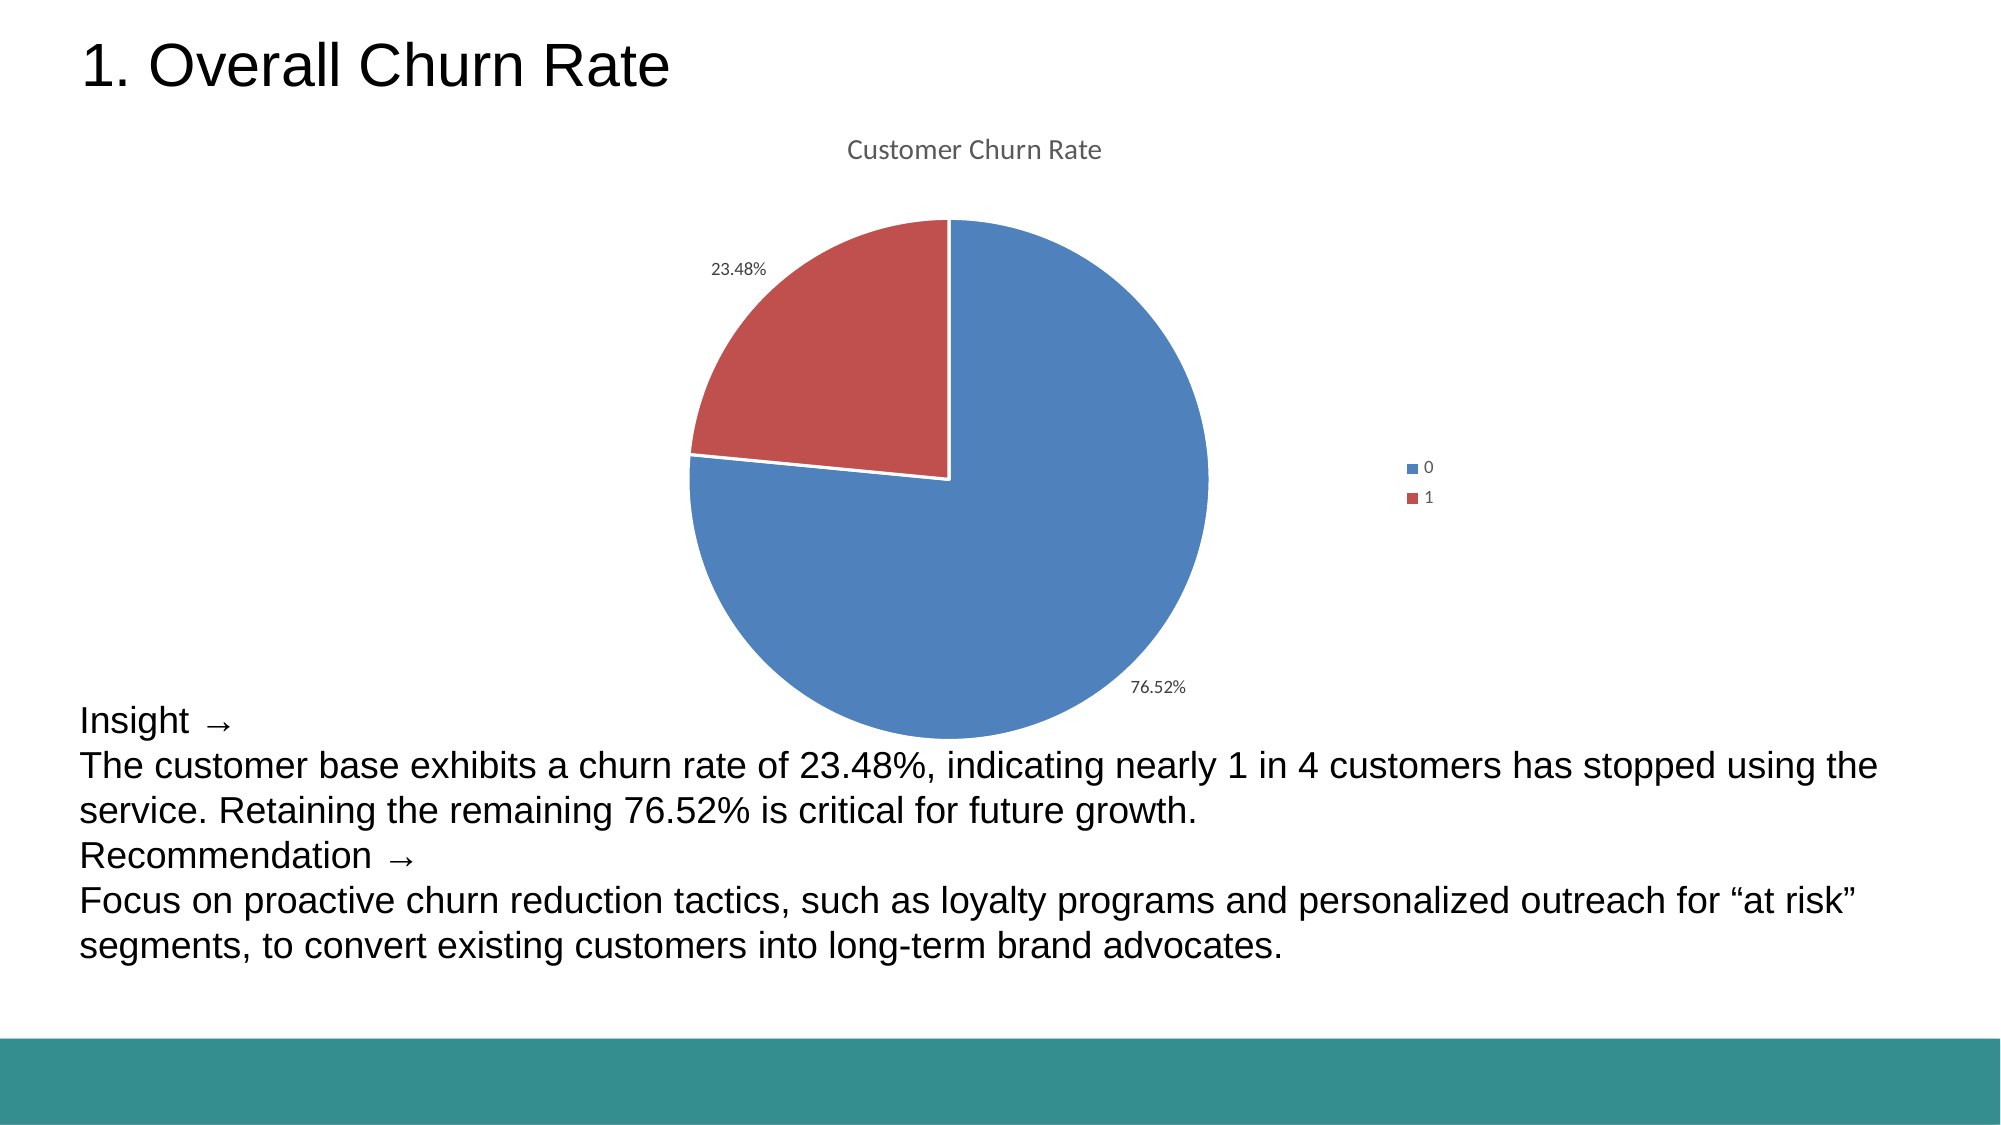

# 1. Overall Churn Rate

### Chart: Customer Churn Rate

| Category | Total |
|---|---|
| 0 | 0.7651991614255765 |
| 1 | 0.2348008385744235 |
Insight →
The customer base exhibits a churn rate of 23.48%, indicating nearly 1 in 4 customers has stopped using the service. Retaining the remaining 76.52% is critical for future growth.
Recommendation →
Focus on proactive churn reduction tactics, such as loyalty programs and personalized outreach for “at risk” segments, to convert existing customers into long-term brand advocates.